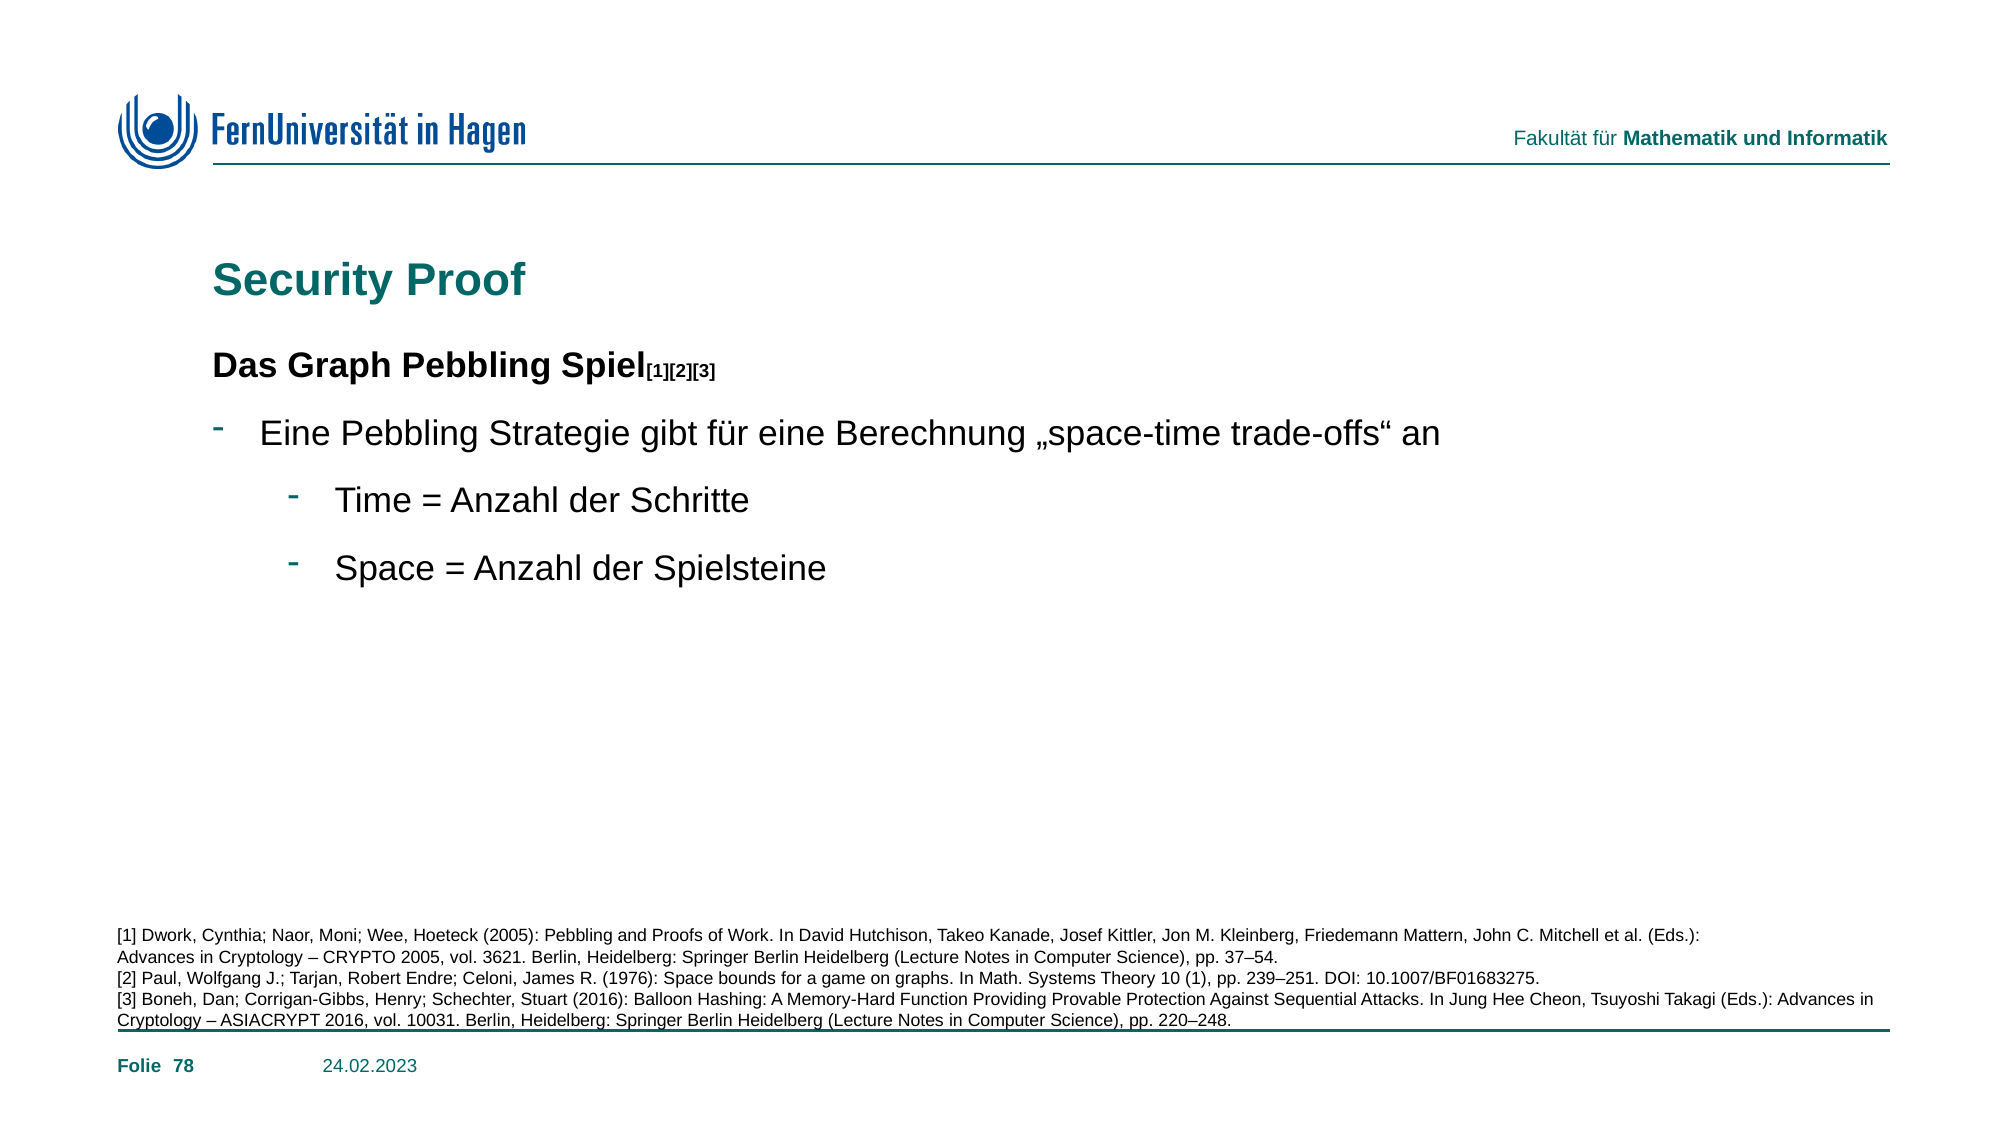

# Security Proof
Das Graph Pebbling Spiel[1][2][3]
Eine Pebbling Strategie gibt für eine Berechnung „space-time trade-offs“ an
Time = Anzahl der Schritte
Space = Anzahl der Spielsteine
[1] Dwork, Cynthia; Naor, Moni; Wee, Hoeteck (2005): Pebbling and Proofs of Work. In David Hutchison, Takeo Kanade, Josef Kittler, Jon M. Kleinberg, Friedemann Mattern, John C. Mitchell et al. (Eds.):
Advances in Cryptology – CRYPTO 2005, vol. 3621. Berlin, Heidelberg: Springer Berlin Heidelberg (Lecture Notes in Computer Science), pp. 37–54.
[2] Paul, Wolfgang J.; Tarjan, Robert Endre; Celoni, James R. (1976): Space bounds for a game on graphs. In Math. Systems Theory 10 (1), pp. 239–251. DOI: 10.1007/BF01683275.
[3] Boneh, Dan; Corrigan-Gibbs, Henry; Schechter, Stuart (2016): Balloon Hashing: A Memory-Hard Function Providing Provable Protection Against Sequential Attacks. In Jung Hee Cheon, Tsuyoshi Takagi (Eds.): Advances in Cryptology – ASIACRYPT 2016, vol. 10031. Berlin, Heidelberg: Springer Berlin Heidelberg (Lecture Notes in Computer Science), pp. 220–248.
78
24.02.2023